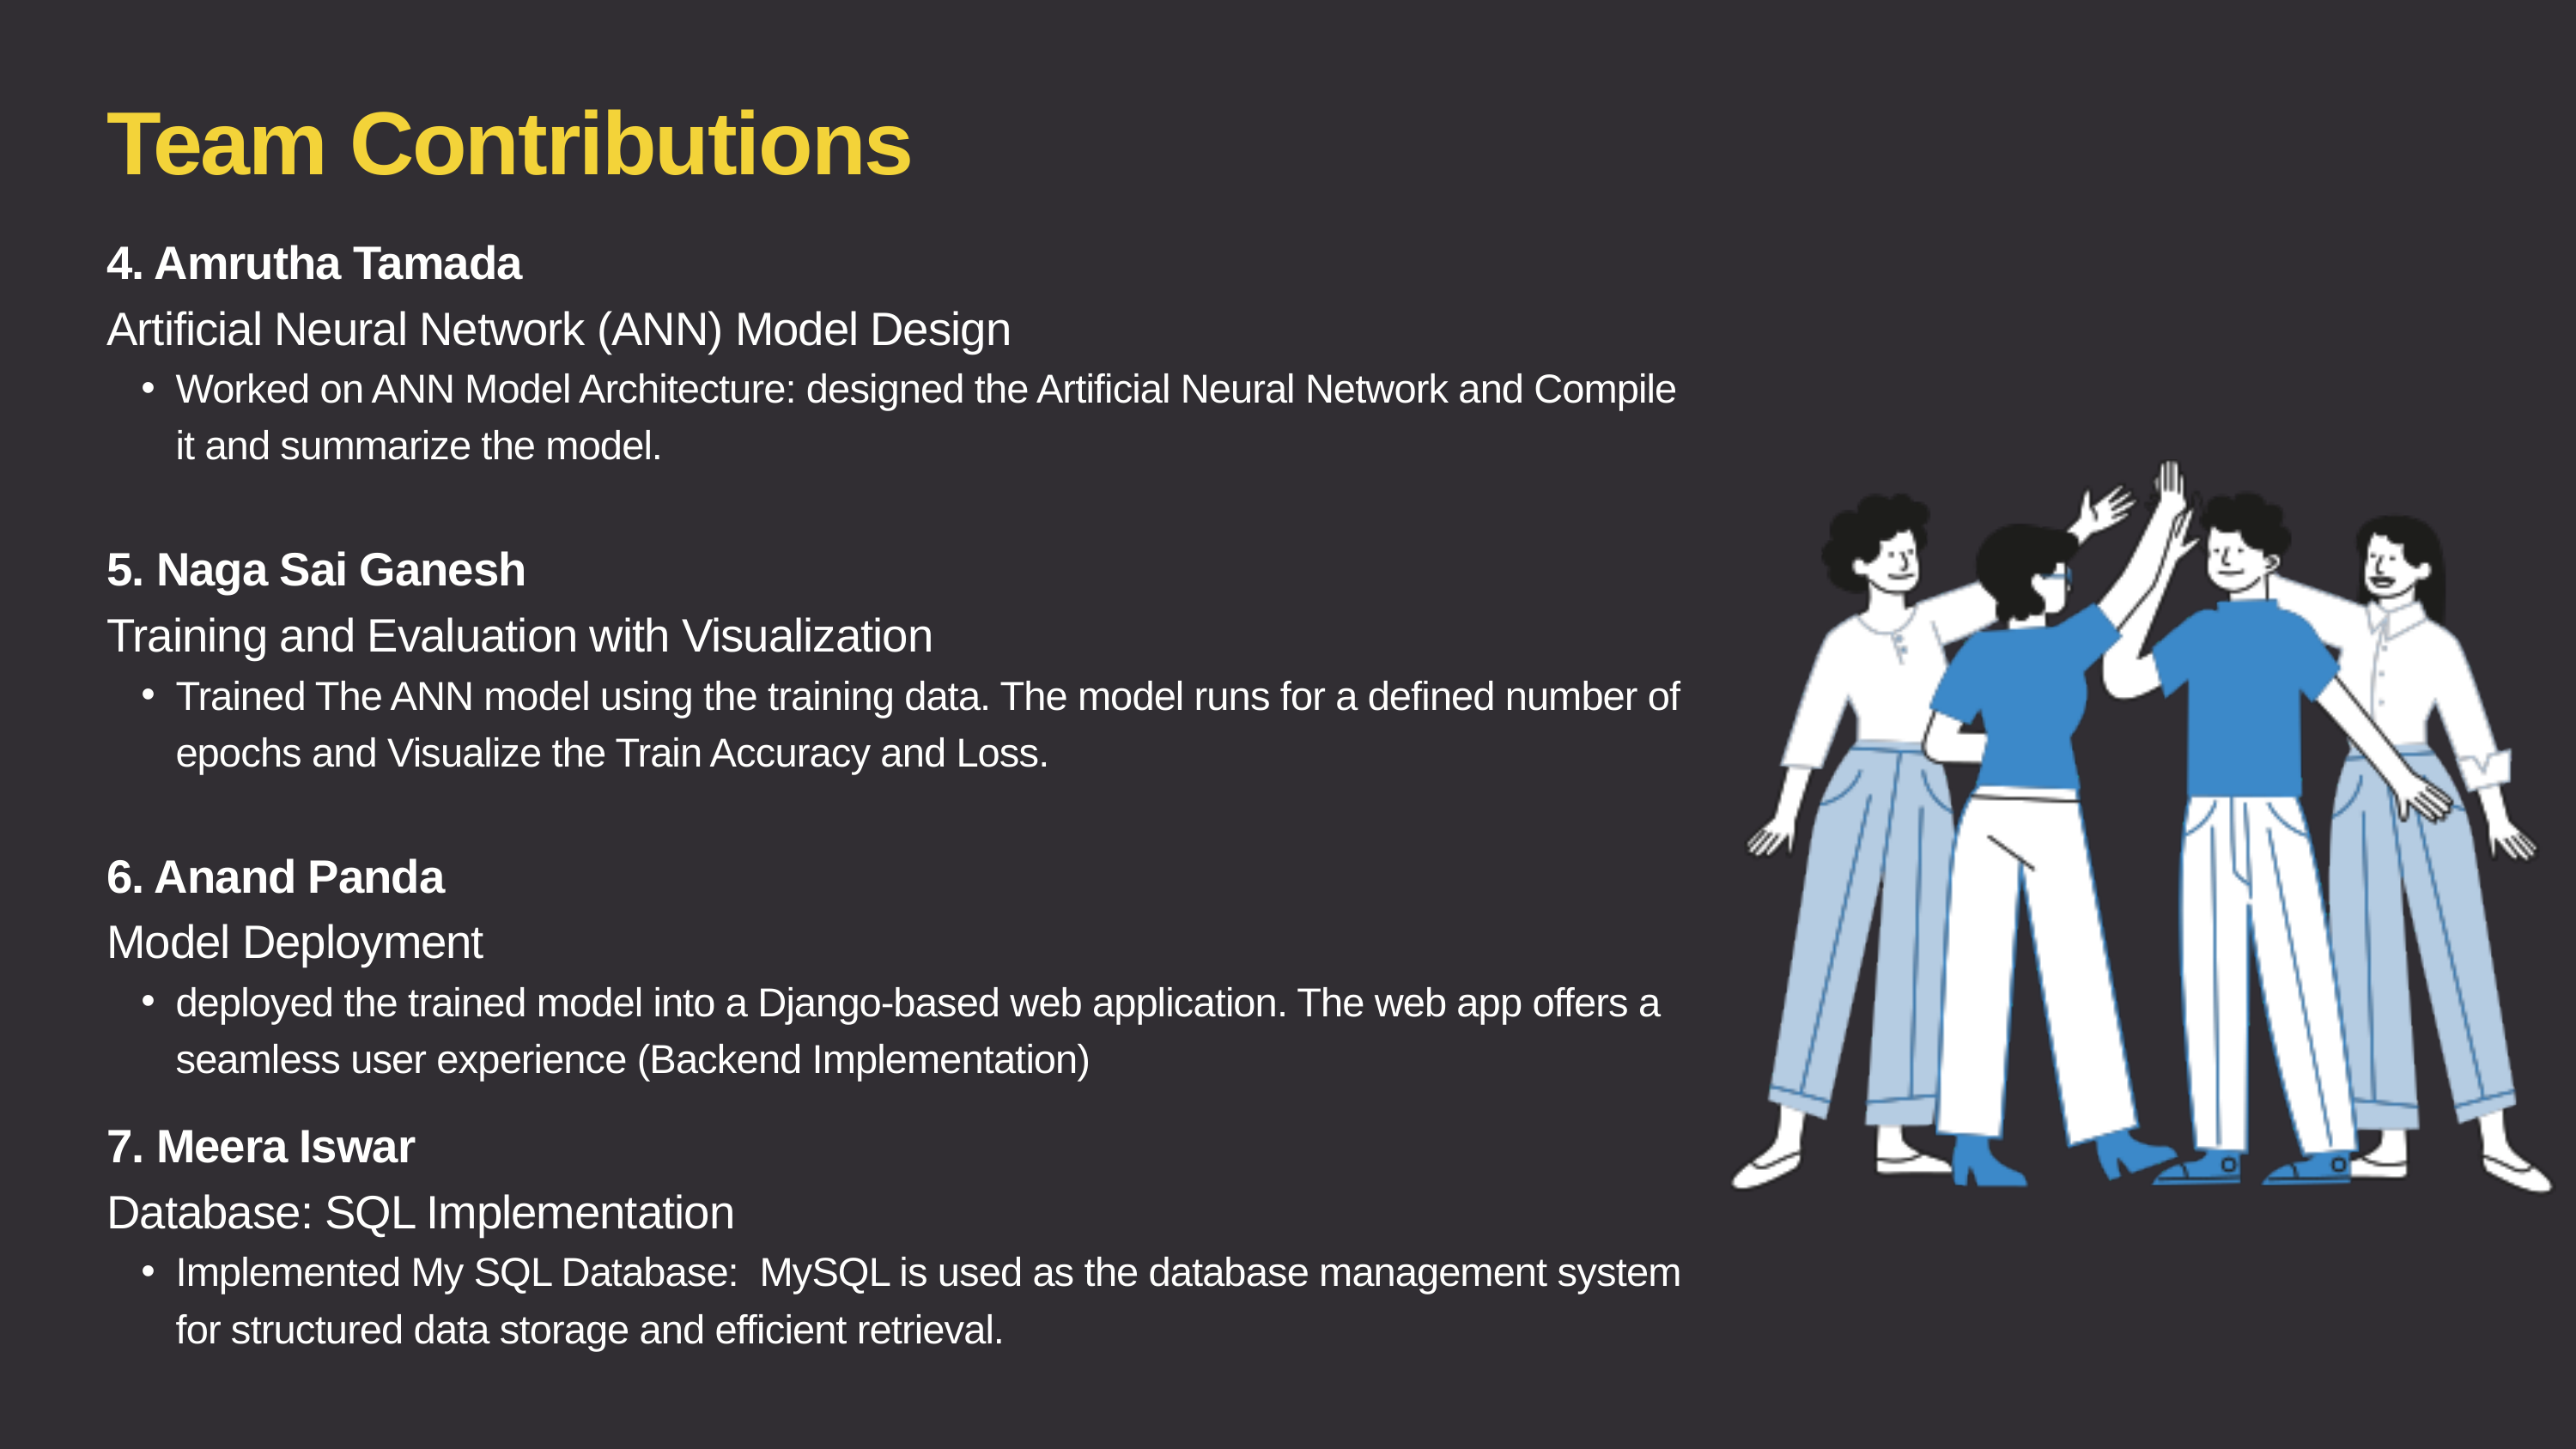

Team Contributions
4. Amrutha Tamada
Artificial Neural Network (ANN) Model Design
Worked on ANN Model Architecture: designed the Artificial Neural Network and Compile it and summarize the model.

5. Naga Sai Ganesh
Training and Evaluation with Visualization
Trained The ANN model using the training data. The model runs for a defined number of epochs and Visualize the Train Accuracy and Loss.

6. Anand Panda
Model Deployment
deployed the trained model into a Django-based web application. The web app offers a seamless user experience (Backend Implementation)

7. Meera Iswar
Database: SQL Implementation
Implemented My SQL Database:  MySQL is used as the database management system for structured data storage and efficient retrieval.